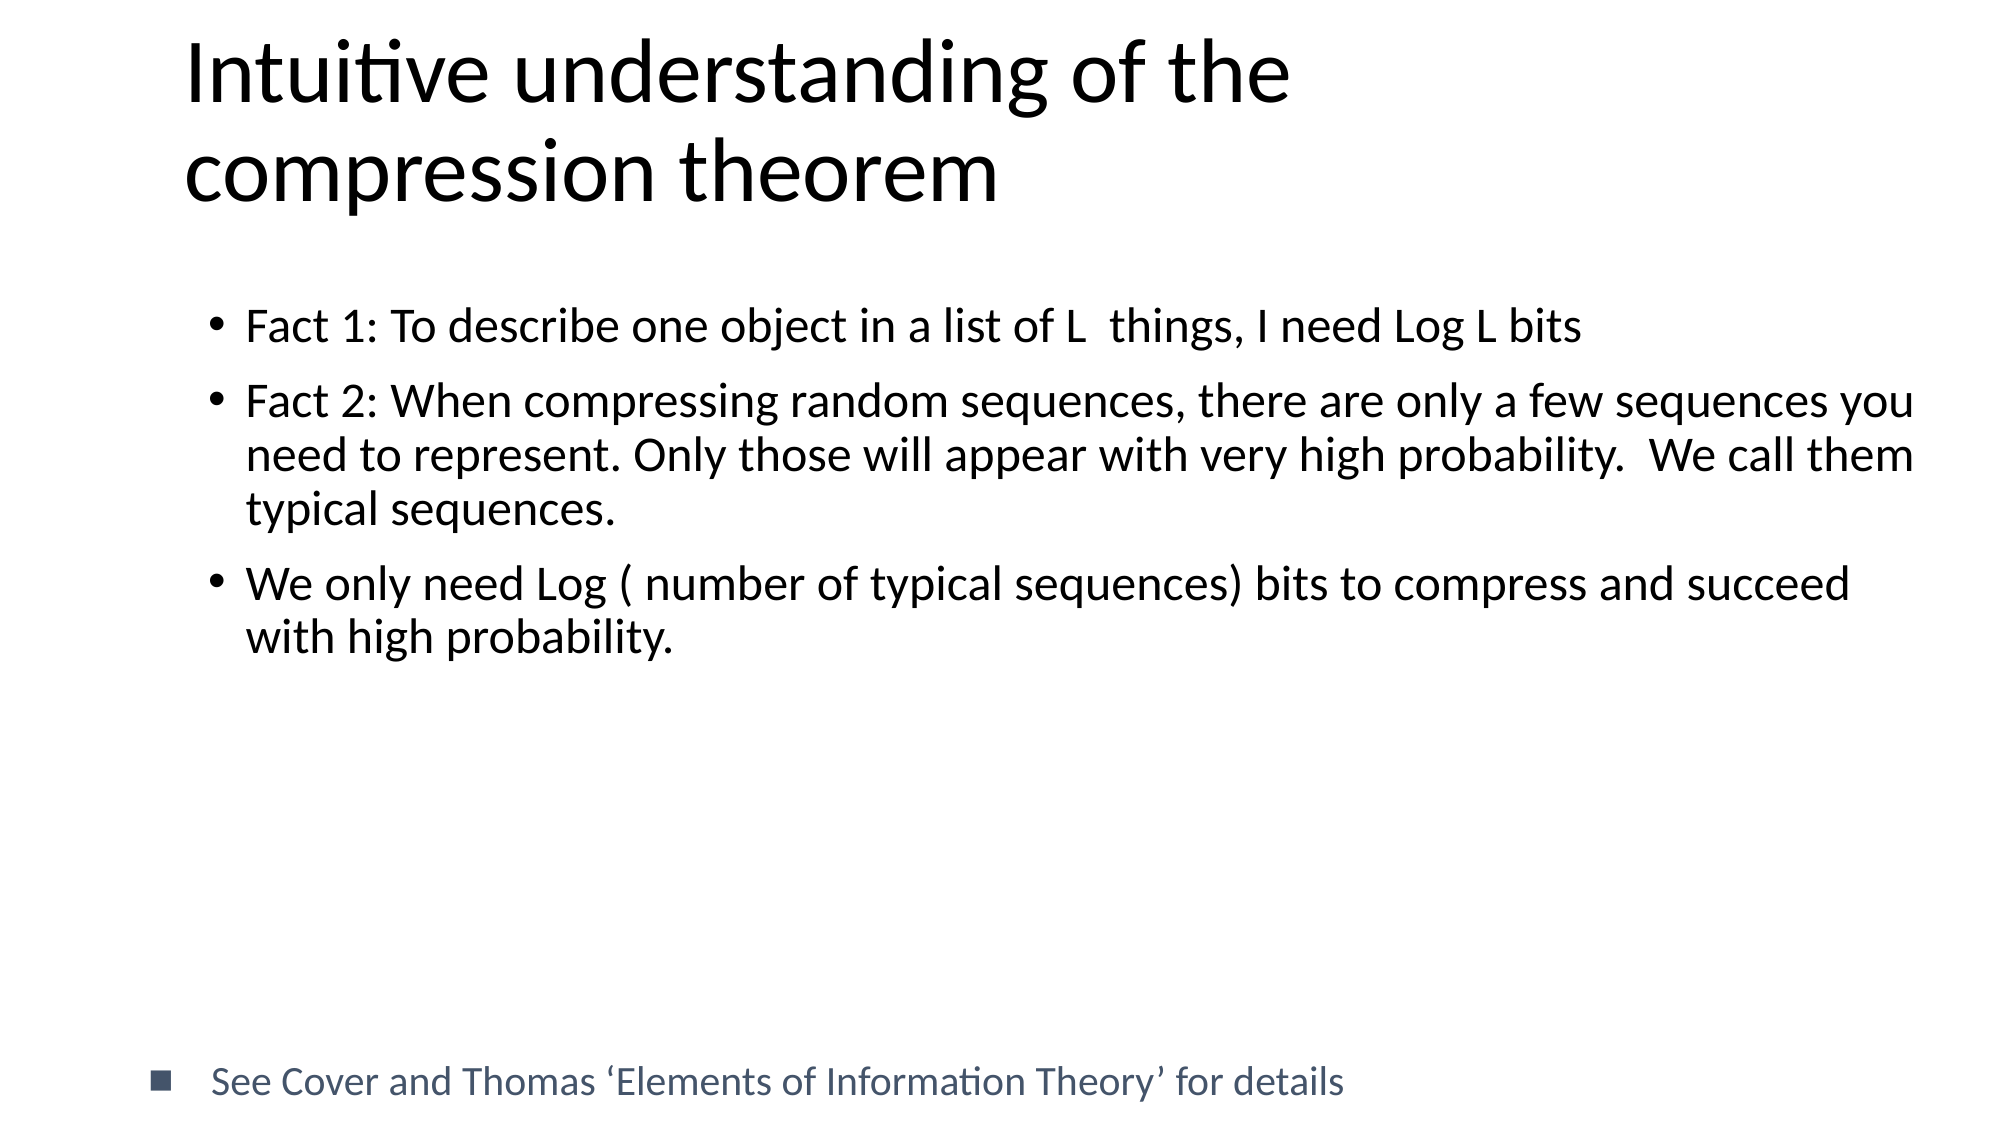

# Intuitive understanding of the compression theorem
Fact 1: To describe one object in a list of L  things, I need Log L bits
Fact 2: When compressing random sequences, there are only a few sequences you need to represent. Only those will appear with very high probability.  We call them typical sequences.
We only need Log ( number of typical sequences) bits to compress and succeed with high probability.

See Cover and Thomas ‘Elements of Information Theory’ for details